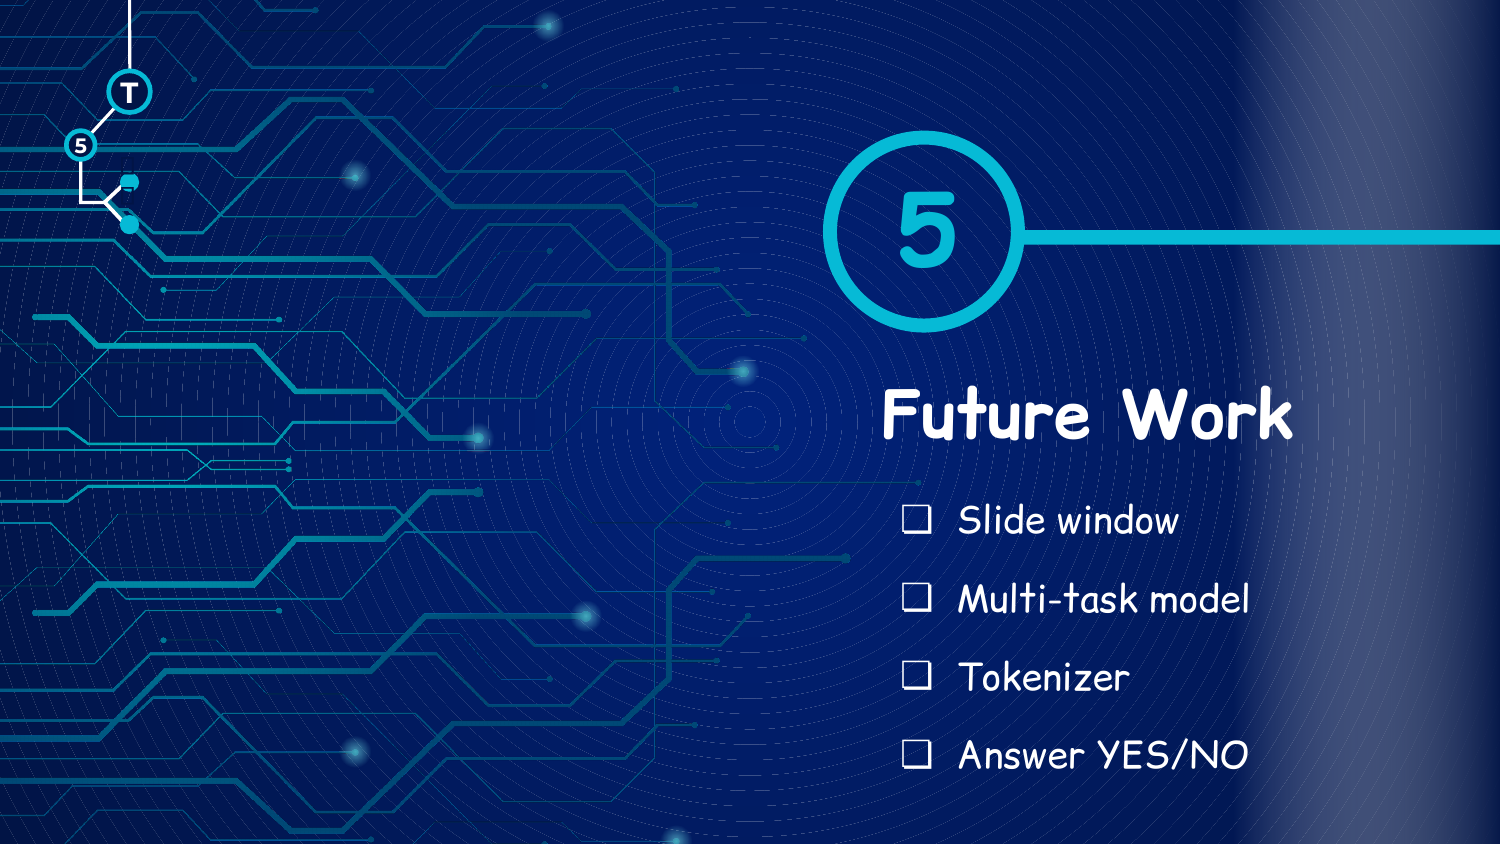

T

5
5
🠺

🠺
# Future Work
Slide window
Multi-task model
Tokenizer
Answer YES/NO